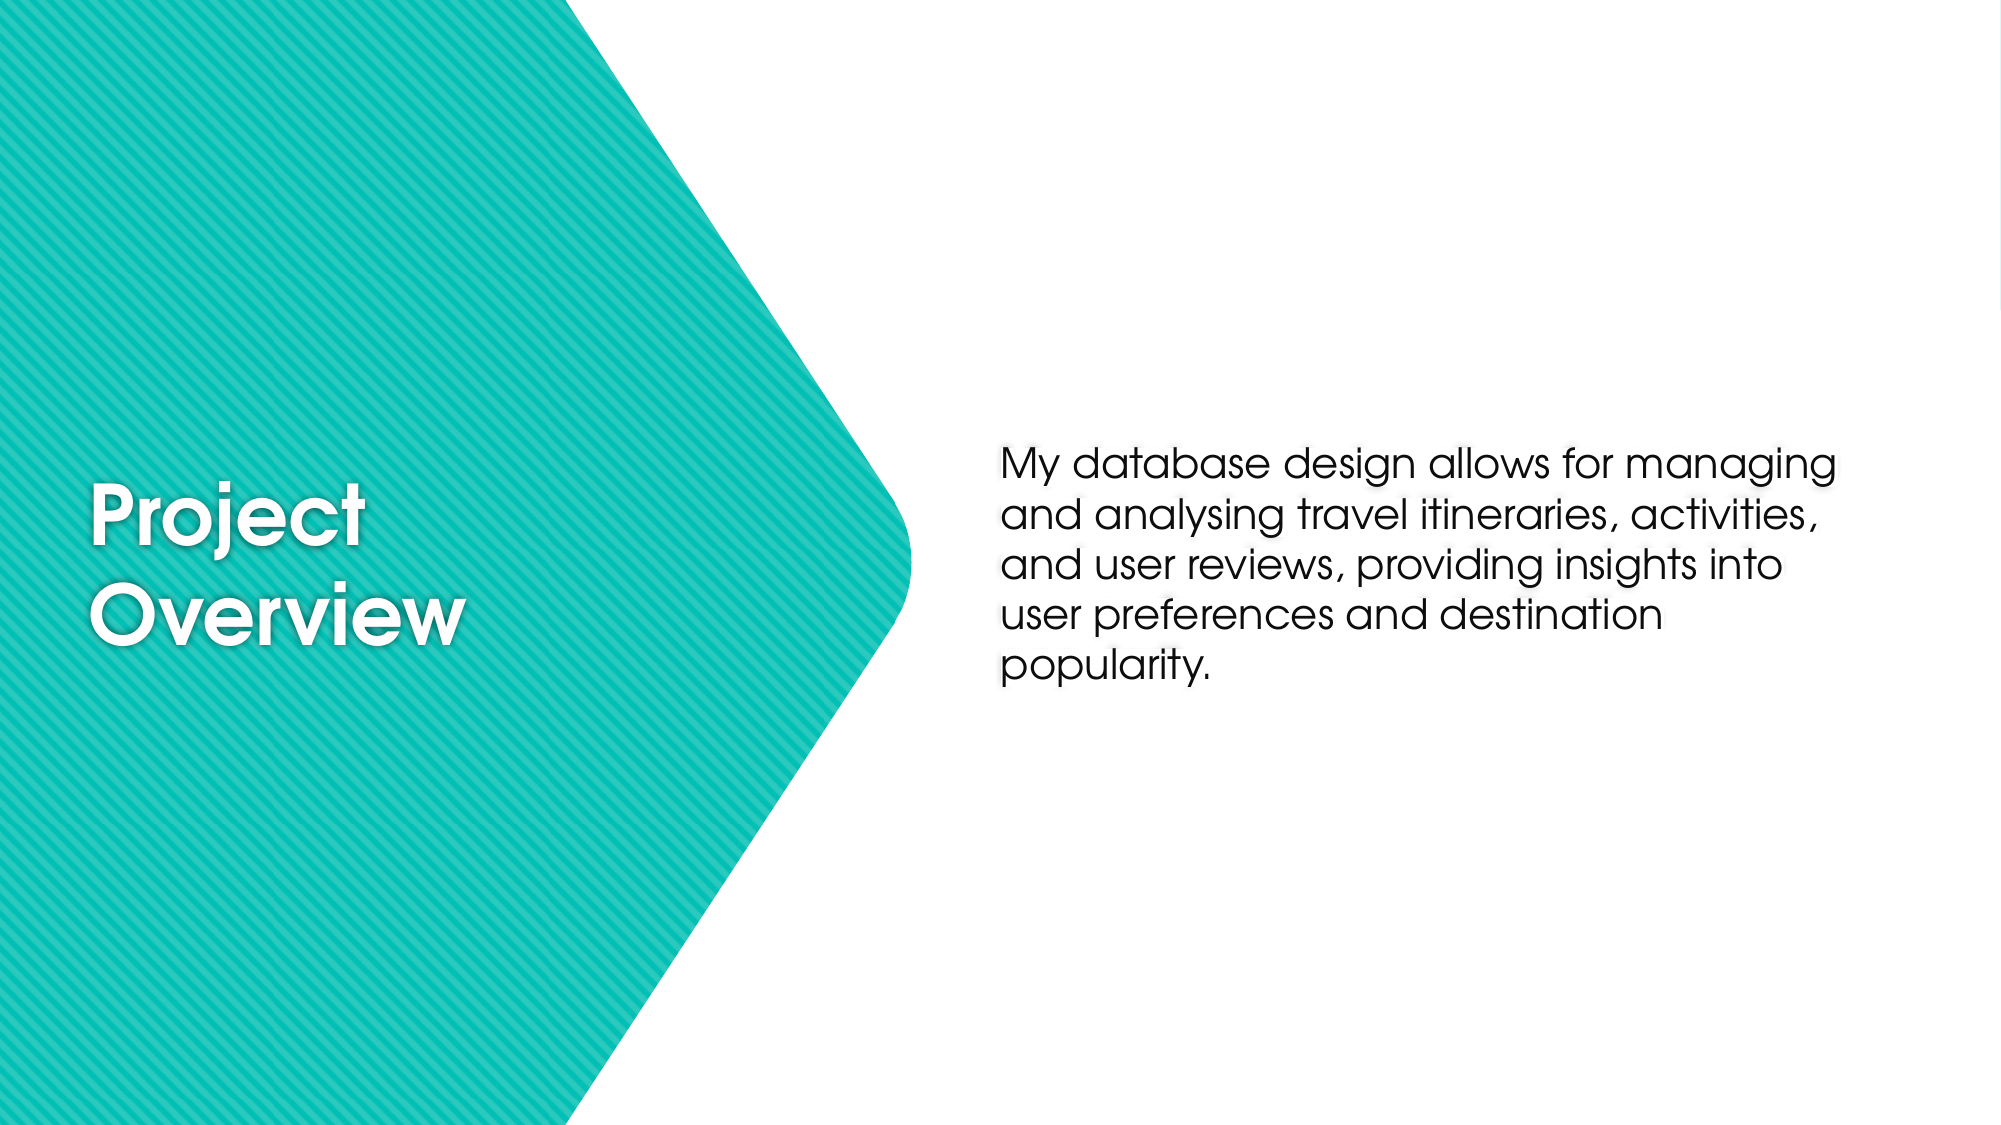

My database design allows for managing and analysing travel itineraries, activities, and user reviews, providing insights into user preferences and destination popularity.
# Project Overview